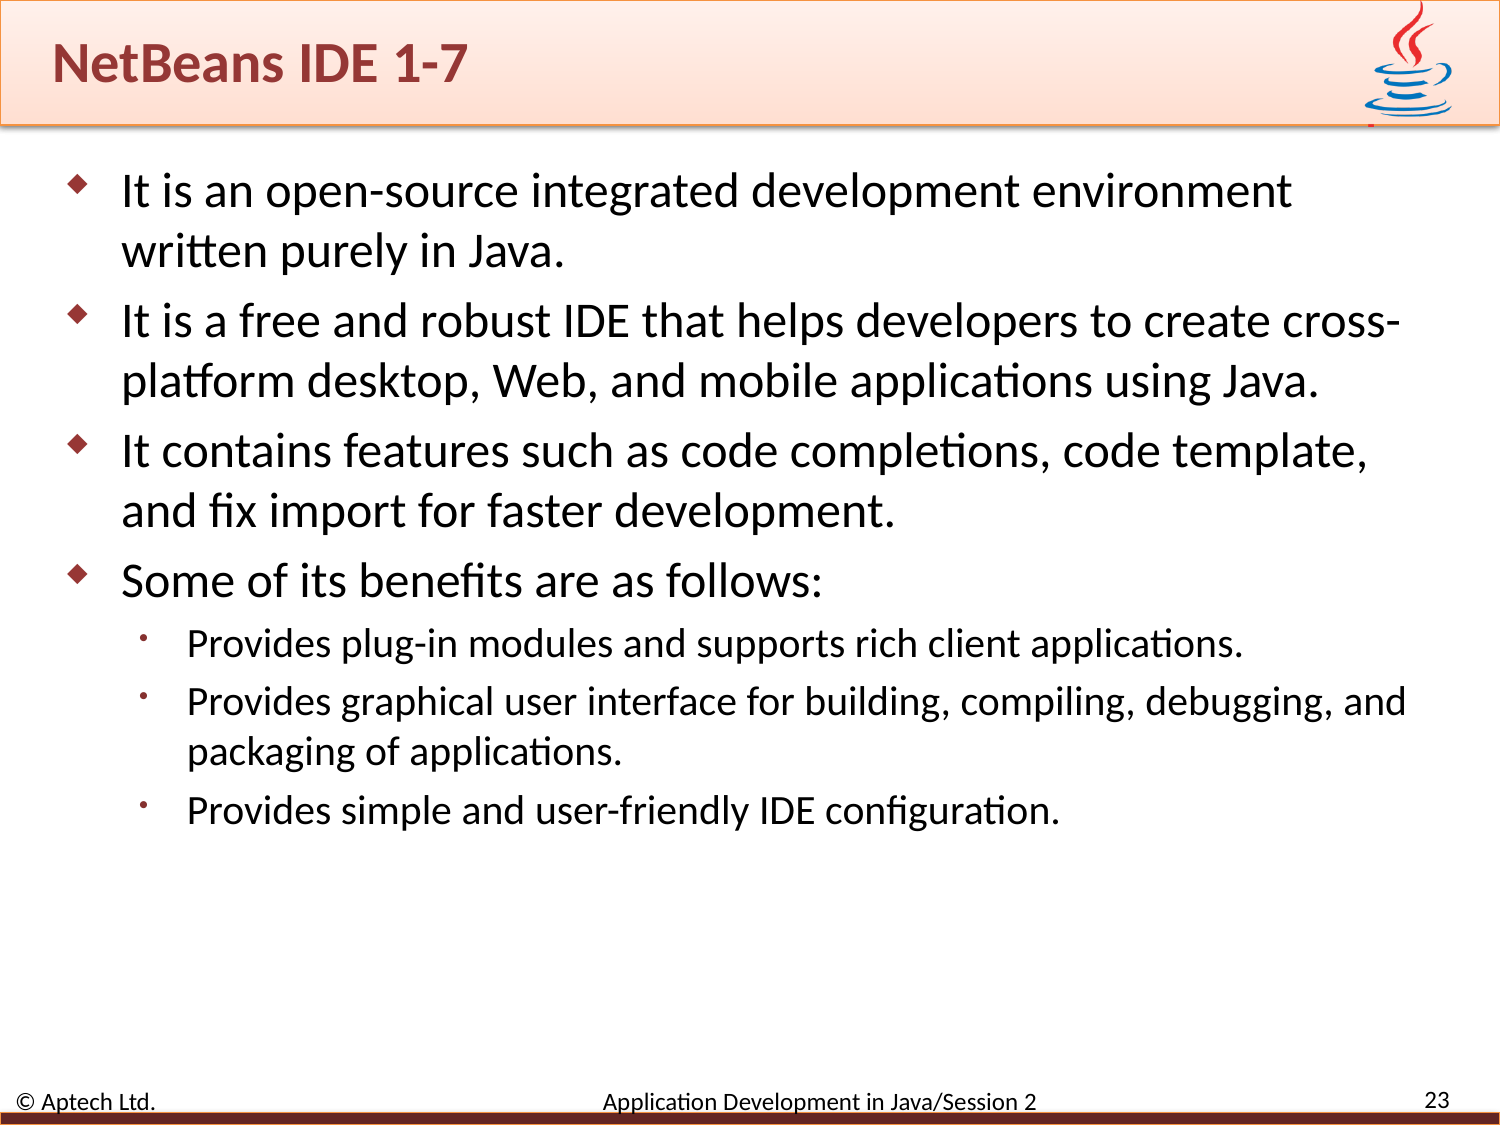

# NetBeans IDE 1-7
It is an open-source integrated development environment written purely in Java.
It is a free and robust IDE that helps developers to create cross-platform desktop, Web, and mobile applications using Java.
It contains features such as code completions, code template, and fix import for faster development.
Some of its benefits are as follows:
Provides plug-in modules and supports rich client applications.
Provides graphical user interface for building, compiling, debugging, and packaging of applications.
Provides simple and user-friendly IDE configuration.
23
© Aptech Ltd.                                                                              Application Development in Java/Session 2